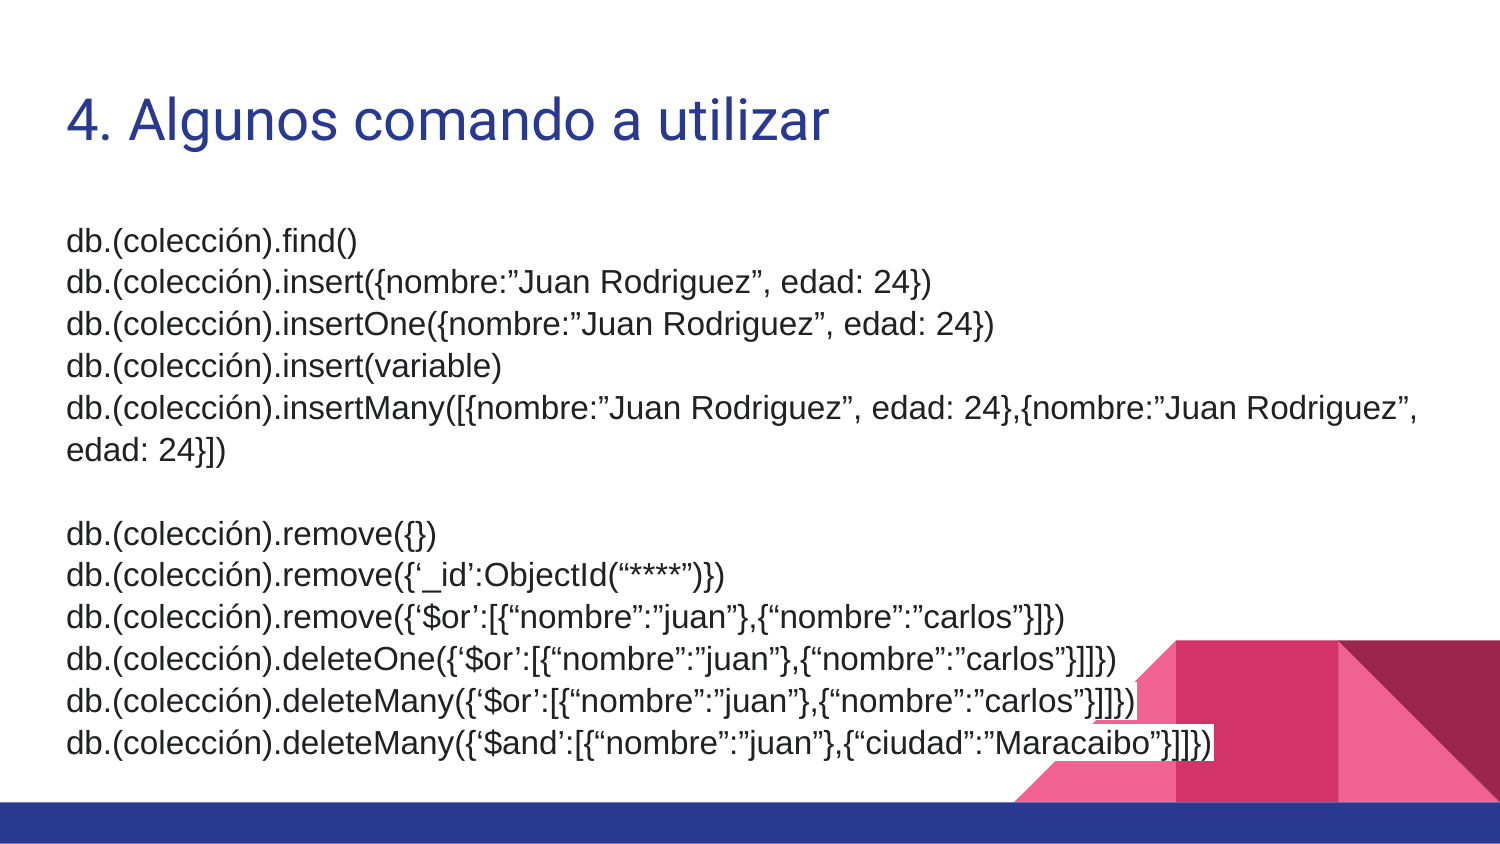

# 4. Algunos comando a utilizar
db.(colección).find()
db.(colección).insert({nombre:”Juan Rodriguez”, edad: 24})
db.(colección).insertOne({nombre:”Juan Rodriguez”, edad: 24})
db.(colección).insert(variable)
db.(colección).insertMany([{nombre:”Juan Rodriguez”, edad: 24},{nombre:”Juan Rodriguez”, edad: 24}])

db.(colección).remove({})
db.(colección).remove({‘_id’:ObjectId(“****”)})
db.(colección).remove({‘$or’:[{“nombre”:”juan”},{“nombre”:”carlos”}]})
db.(colección).deleteOne({‘$or’:[{“nombre”:”juan”},{“nombre”:”carlos”}]]})
db.(colección).deleteMany({‘$or’:[{“nombre”:”juan”},{“nombre”:”carlos”}]]})
db.(colección).deleteMany({‘$and’:[{“nombre”:”juan”},{“ciudad”:”Maracaibo”}]]})